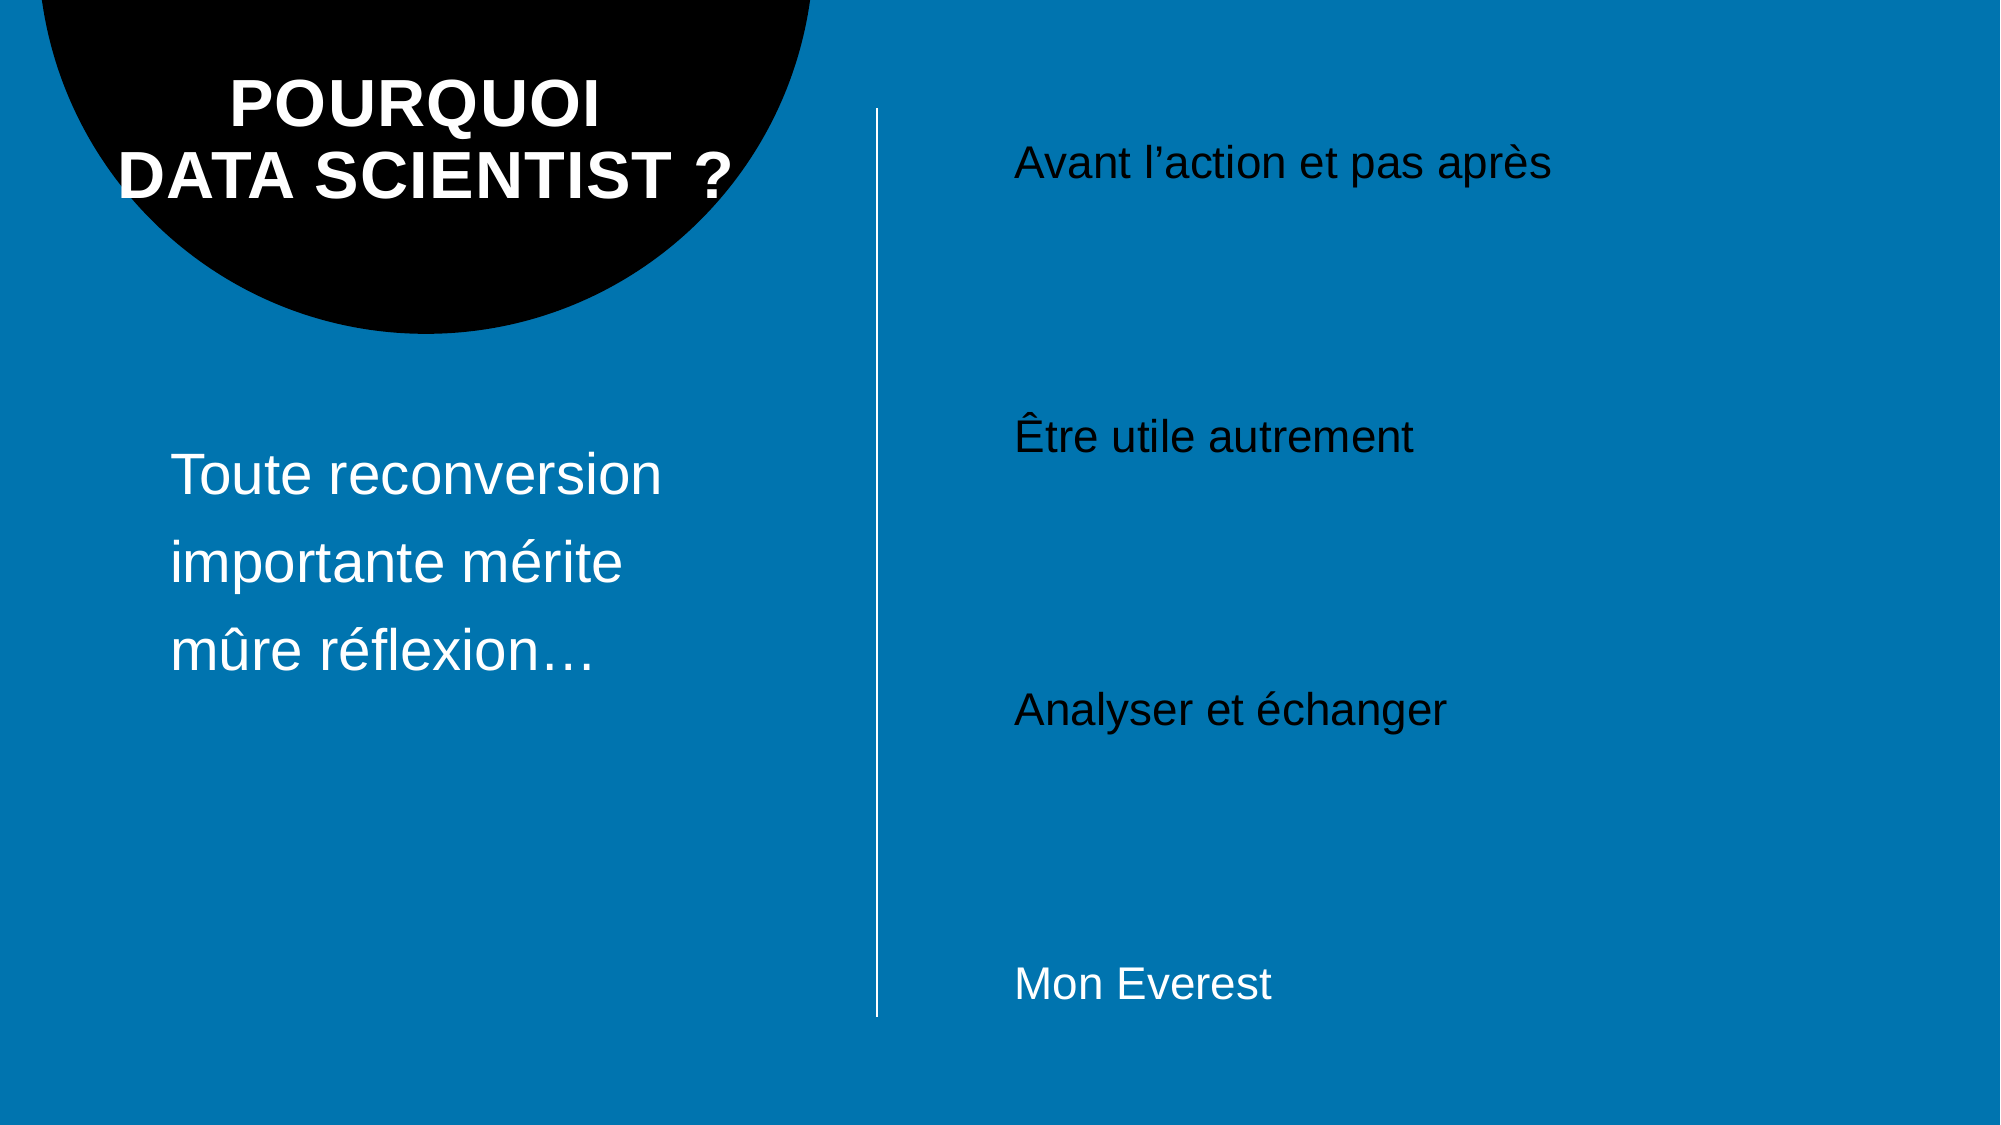

# POURQUOI DATA SCIENTIST ?

Avant l’action et pas après
Être utile autrement
Toute reconversion
importante mérite
mûre réflexion…
Analyser et échanger
Mon Everest